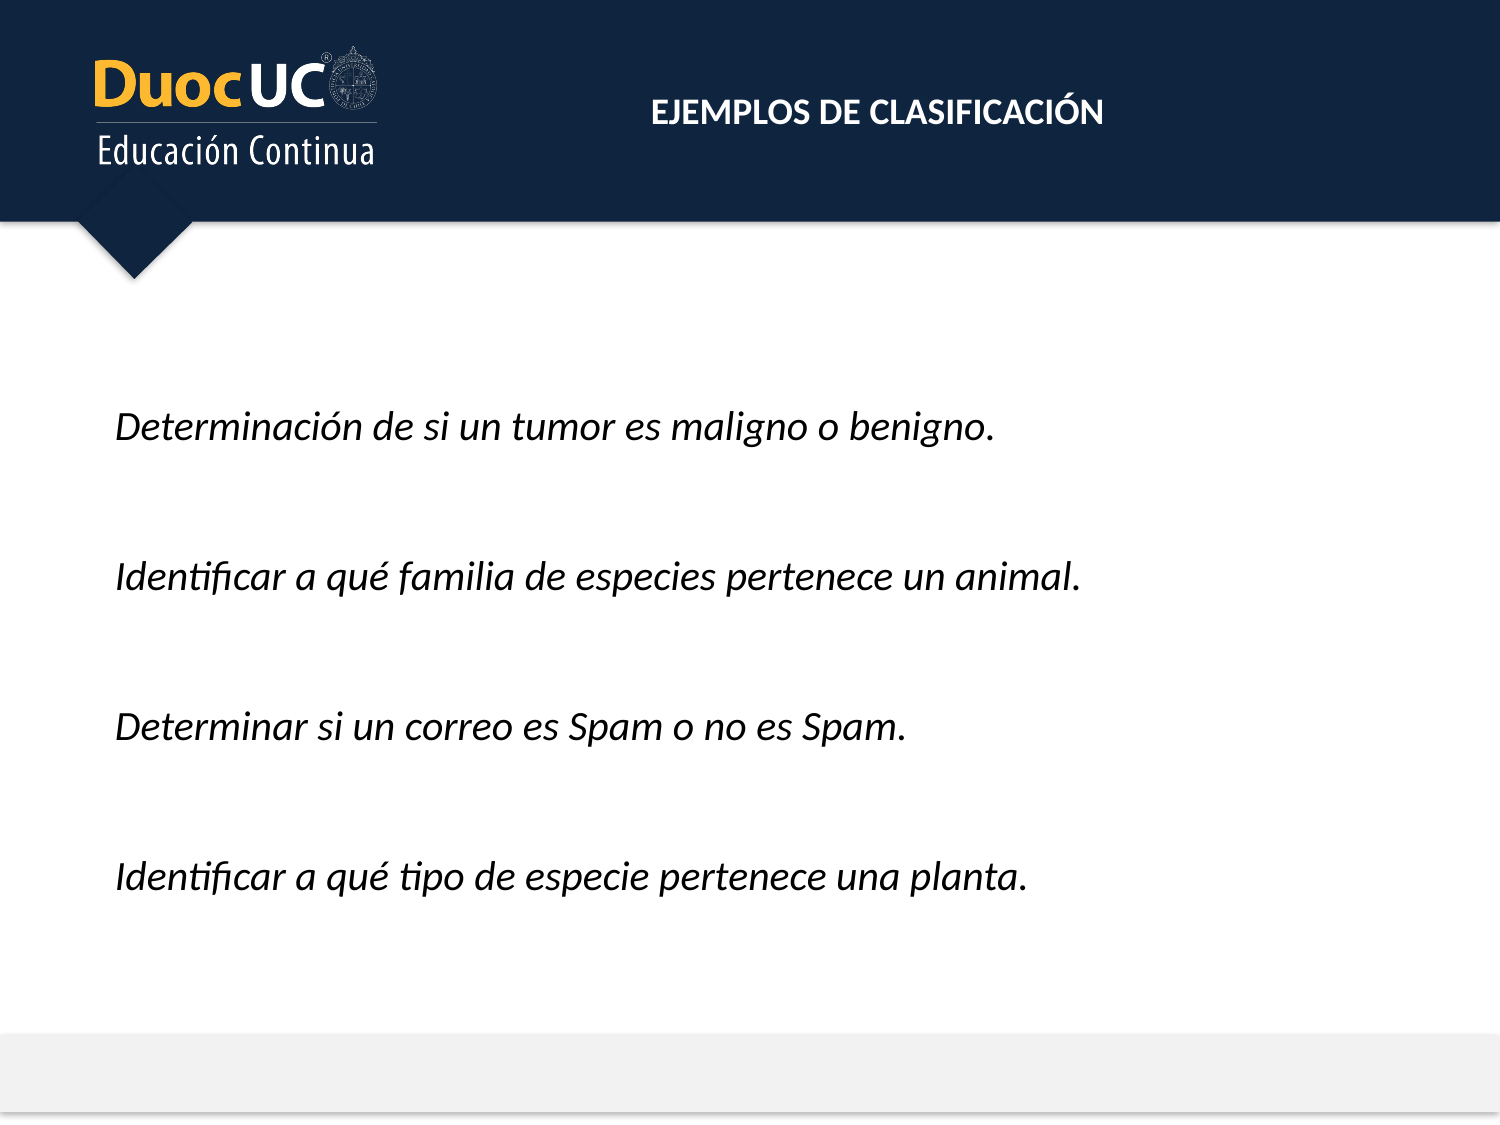

EJEMPLOS DE CLASIFICACIÓN
Determinación de si un tumor es maligno o benigno.

Identificar a qué familia de especies pertenece un animal.

Determinar si un correo es Spam o no es Spam.

Identificar a qué tipo de especie pertenece una planta.